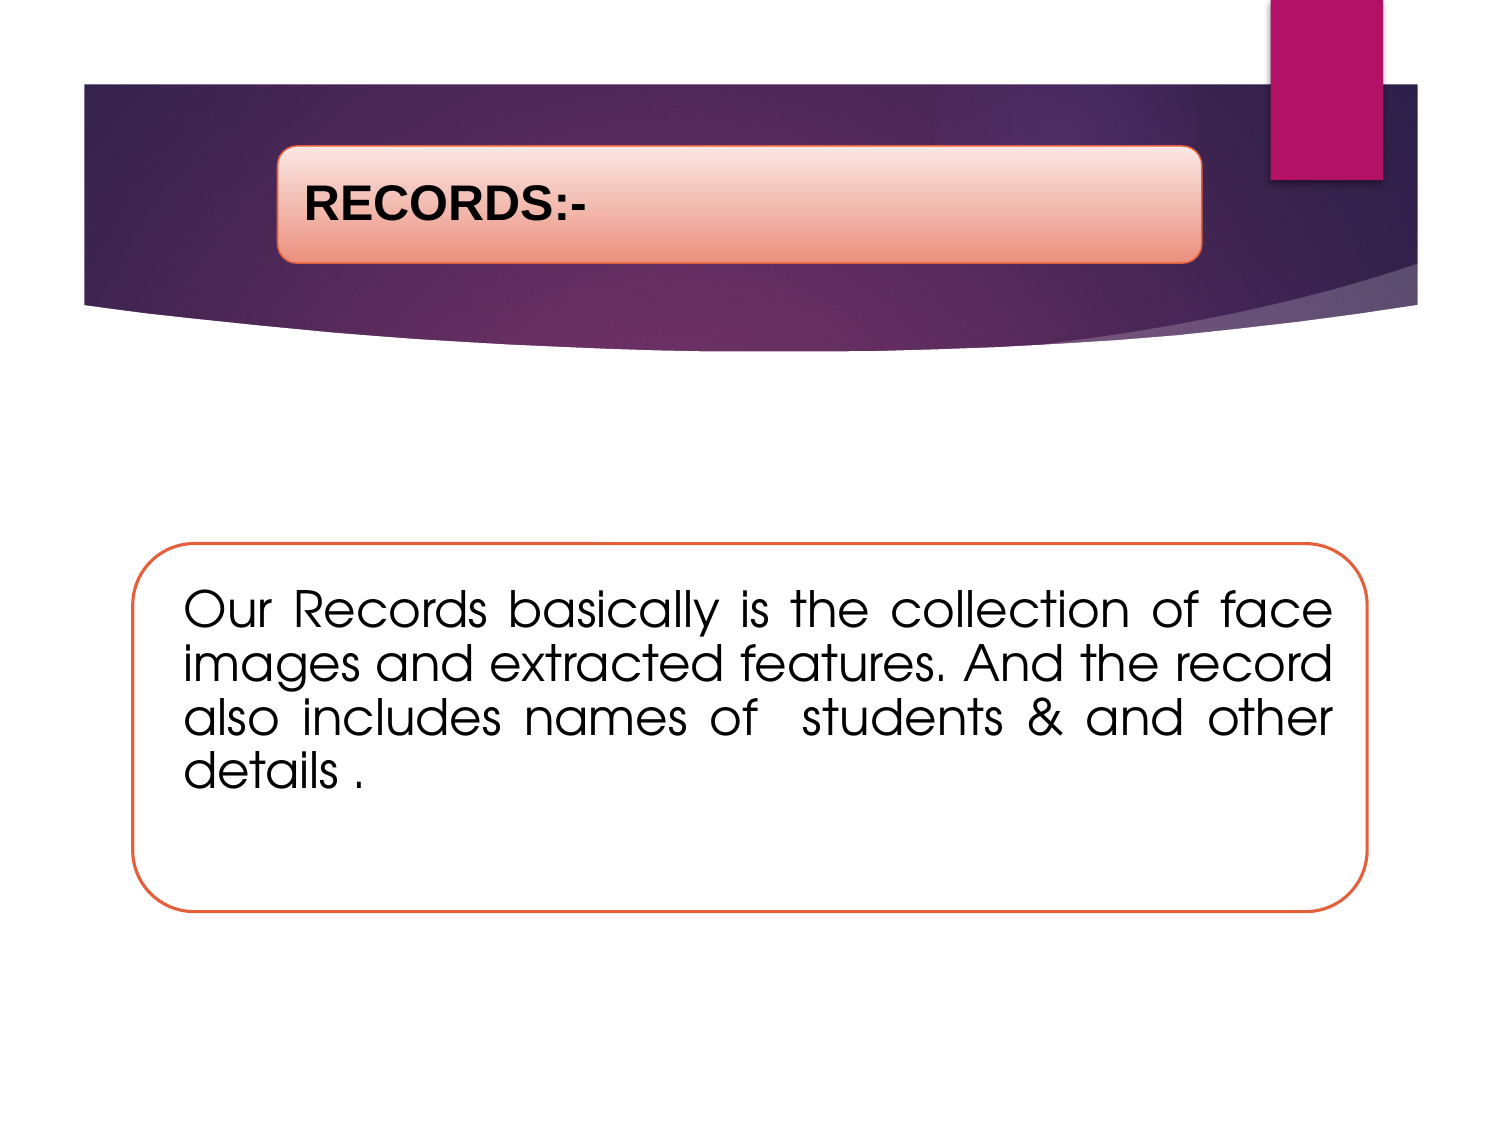

Records:-
Our Records basically is the collection of face images and extracted features. And the record also includes names of  students & and other details .